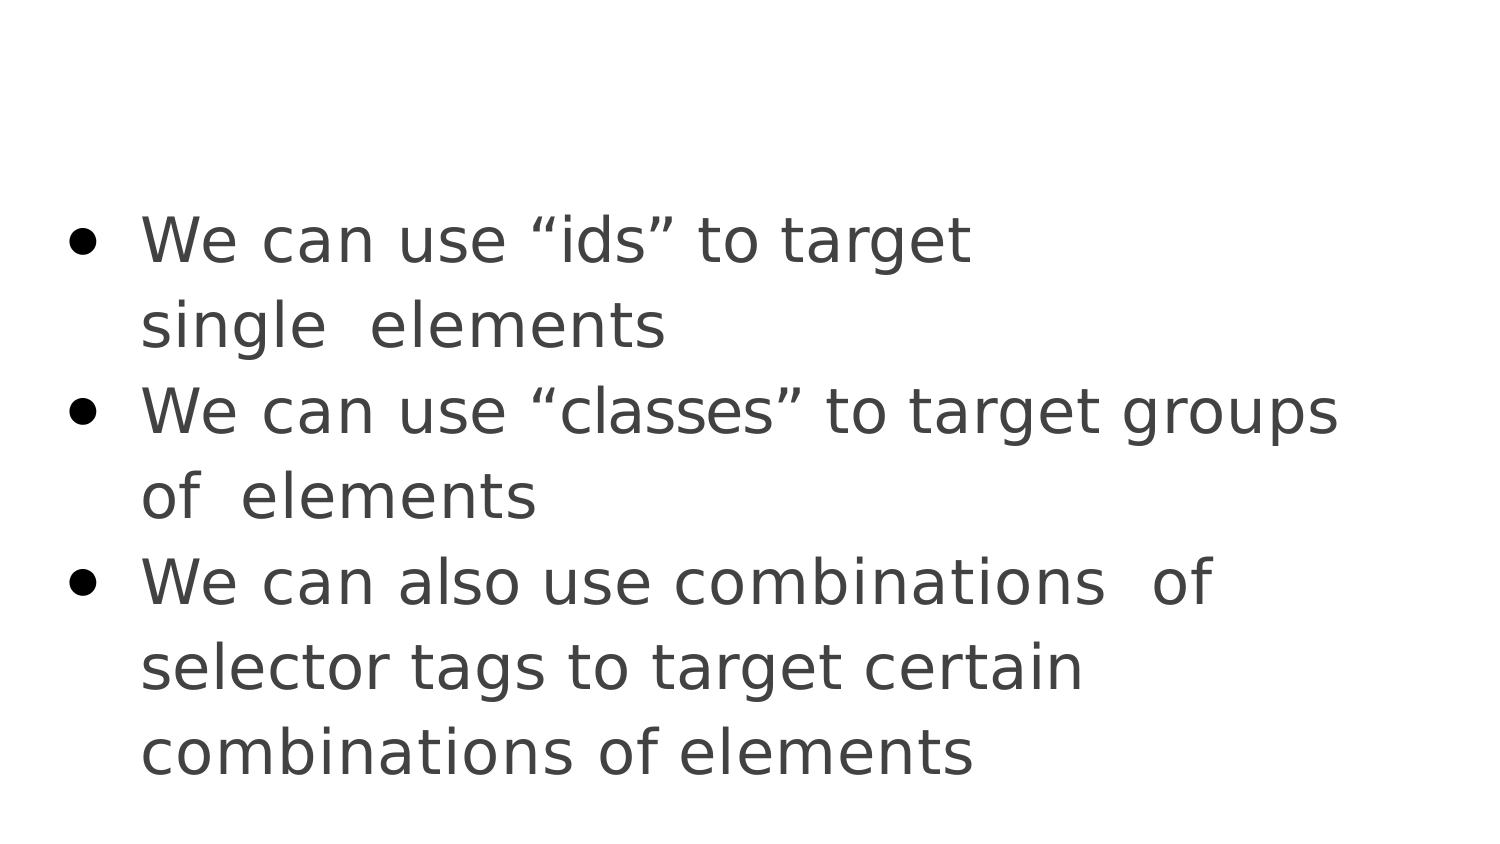

We can use “ids” to target single  elements
We can use “classes” to target groups of  elements
We can also use combinations  of selector tags to target certain  combinations of elements